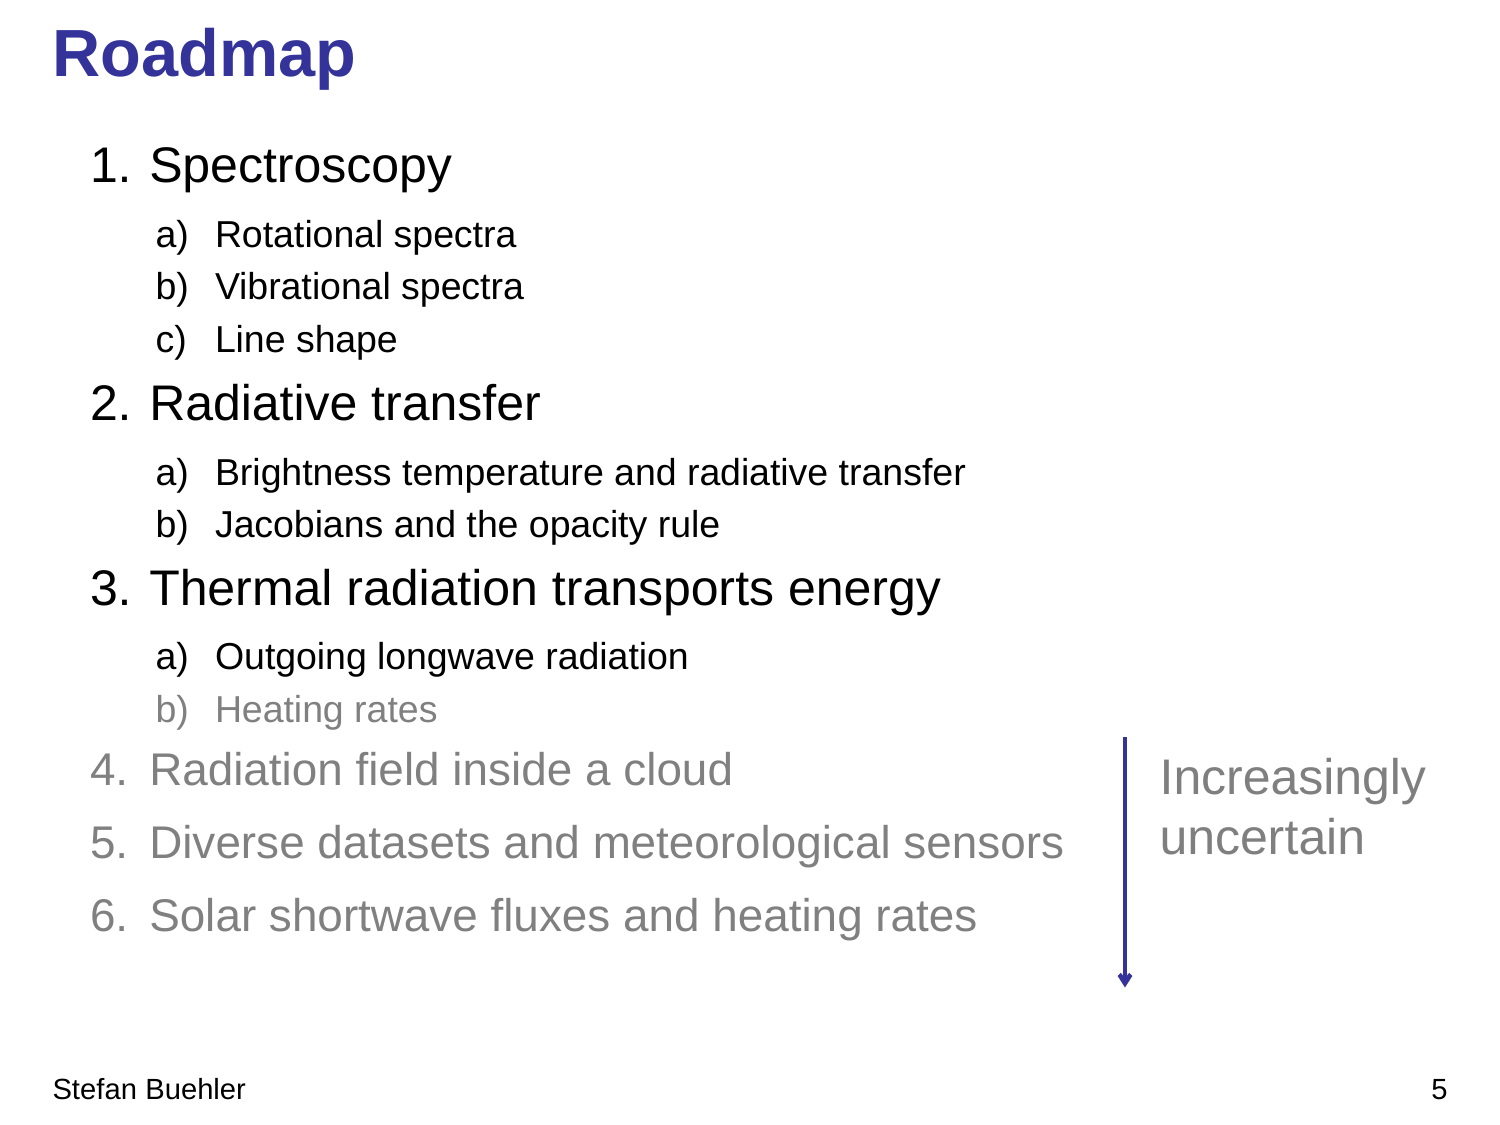

# Roadmap
Spectroscopy
Rotational spectra
Vibrational spectra
Line shape
Radiative transfer
Brightness temperature and radiative transfer
Jacobians and the opacity rule
Thermal radiation transports energy
Outgoing longwave radiation
Heating rates
Radiation field inside a cloud
Diverse datasets and meteorological sensors
Solar shortwave fluxes and heating rates
Increasingly
uncertain
Stefan Buehler
5